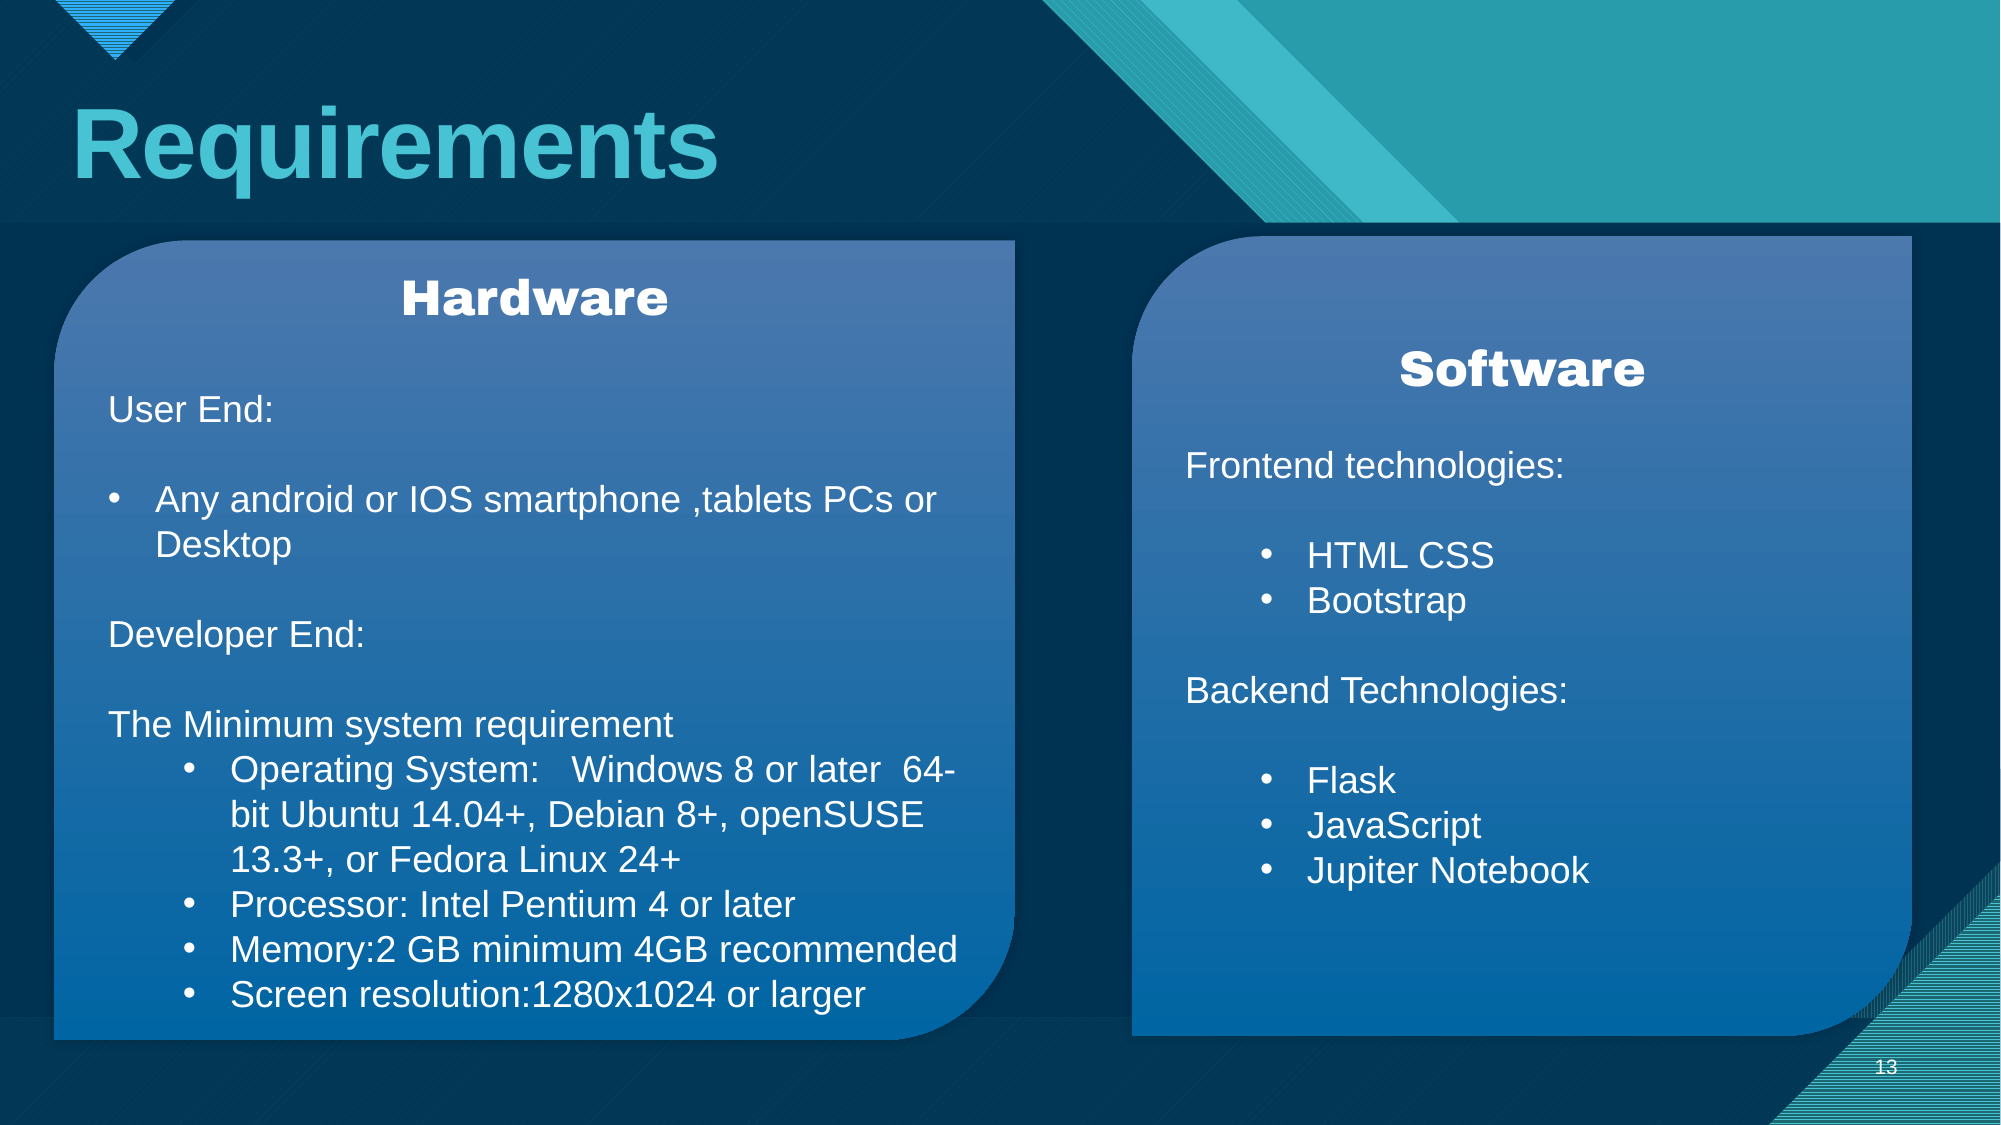

# Requirements
Software

Frontend technologies:

HTML CSS
Bootstrap

Backend Technologies:

Flask
JavaScript
Jupiter Notebook

Hardware

User End:

Any android or IOS smartphone ,tablets PCs or Desktop
Developer End:

The Minimum system requirement
Operating System:   Windows 8 or later  64-bit Ubuntu 14.04+, Debian 8+, openSUSE 13.3+, or Fedora Linux 24+
Processor: Intel Pentium 4 or later
Memory:2 GB minimum 4GB recommended
Screen resolution:1280x1024 or larger
13